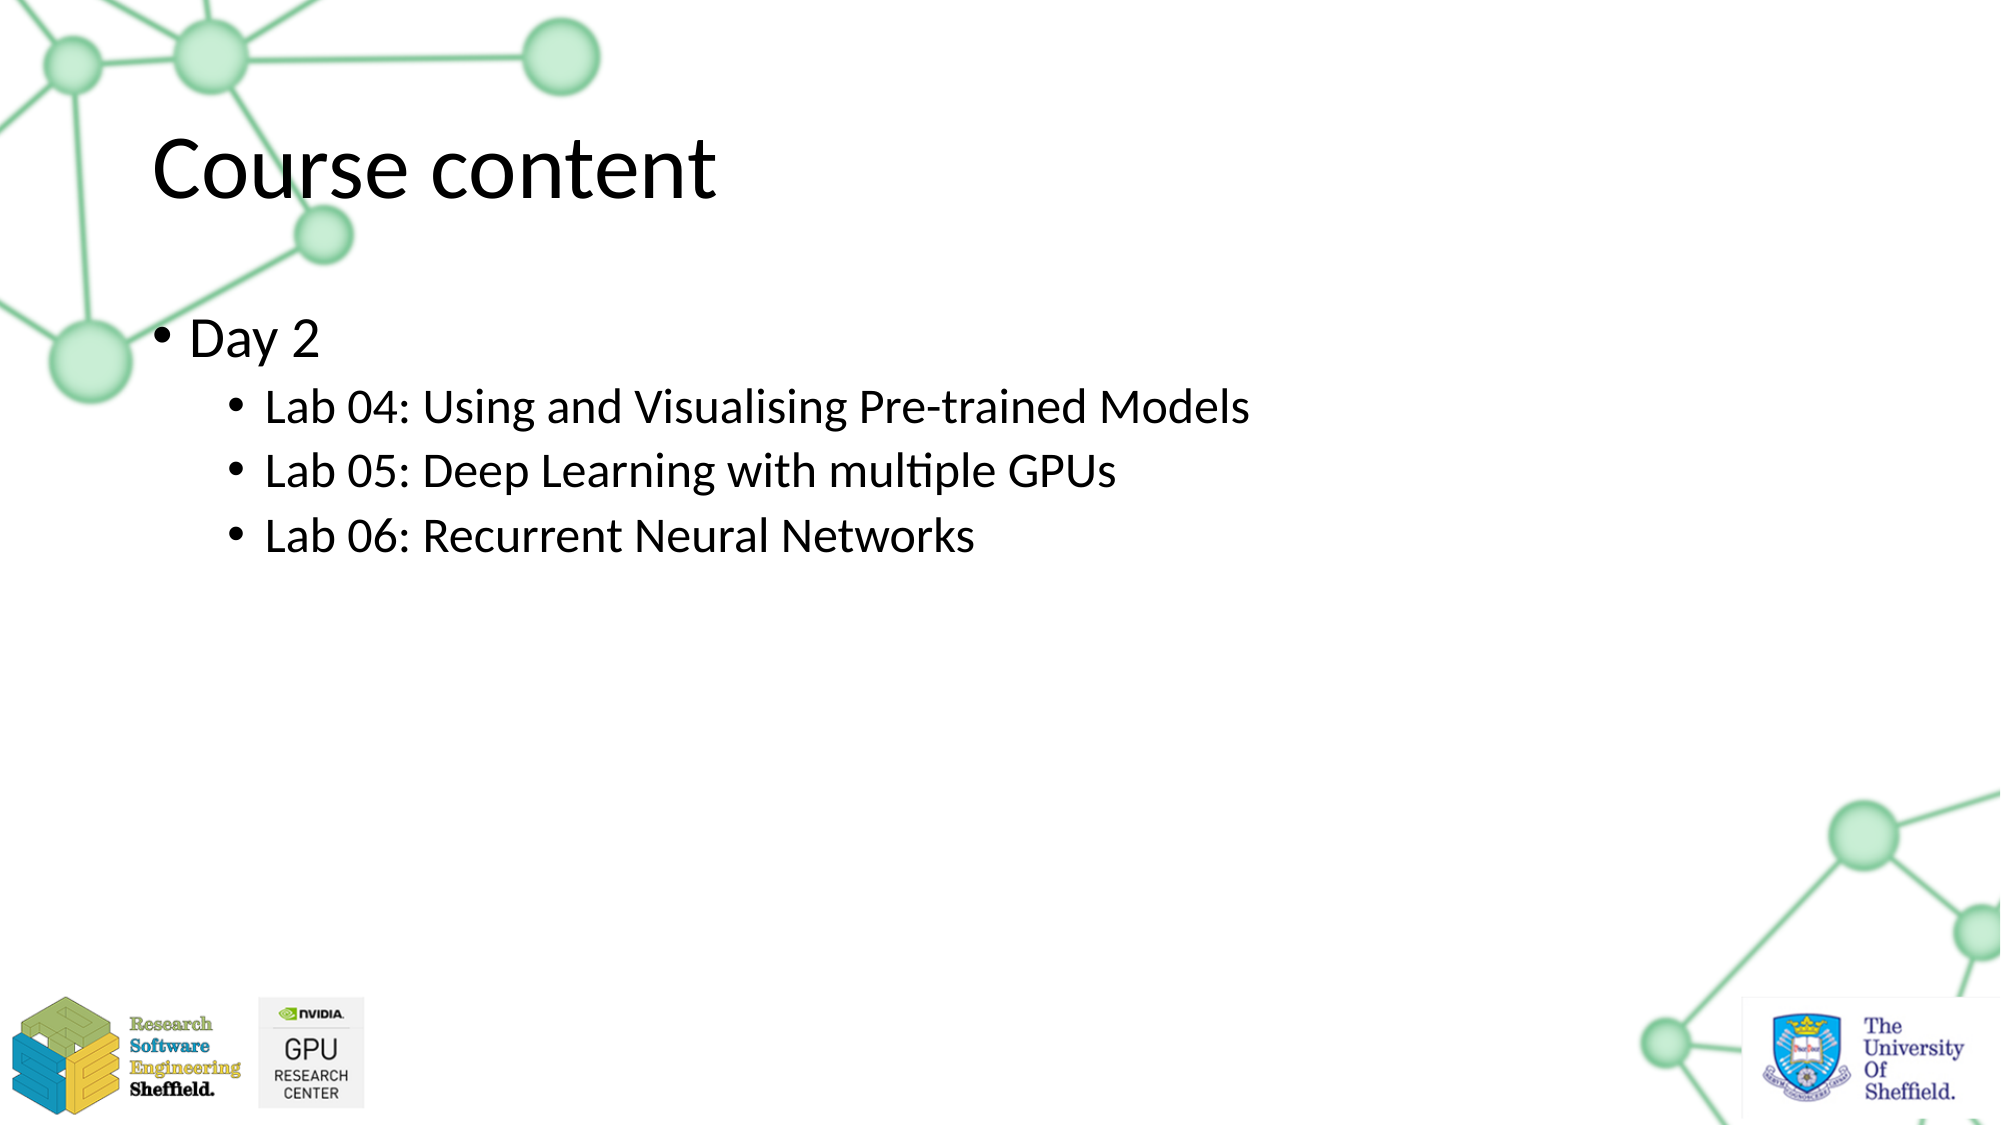

# Course content
Day 2
Lab 04: Using and Visualising Pre-trained Models
Lab 05: Deep Learning with multiple GPUs
Lab 06: Recurrent Neural Networks